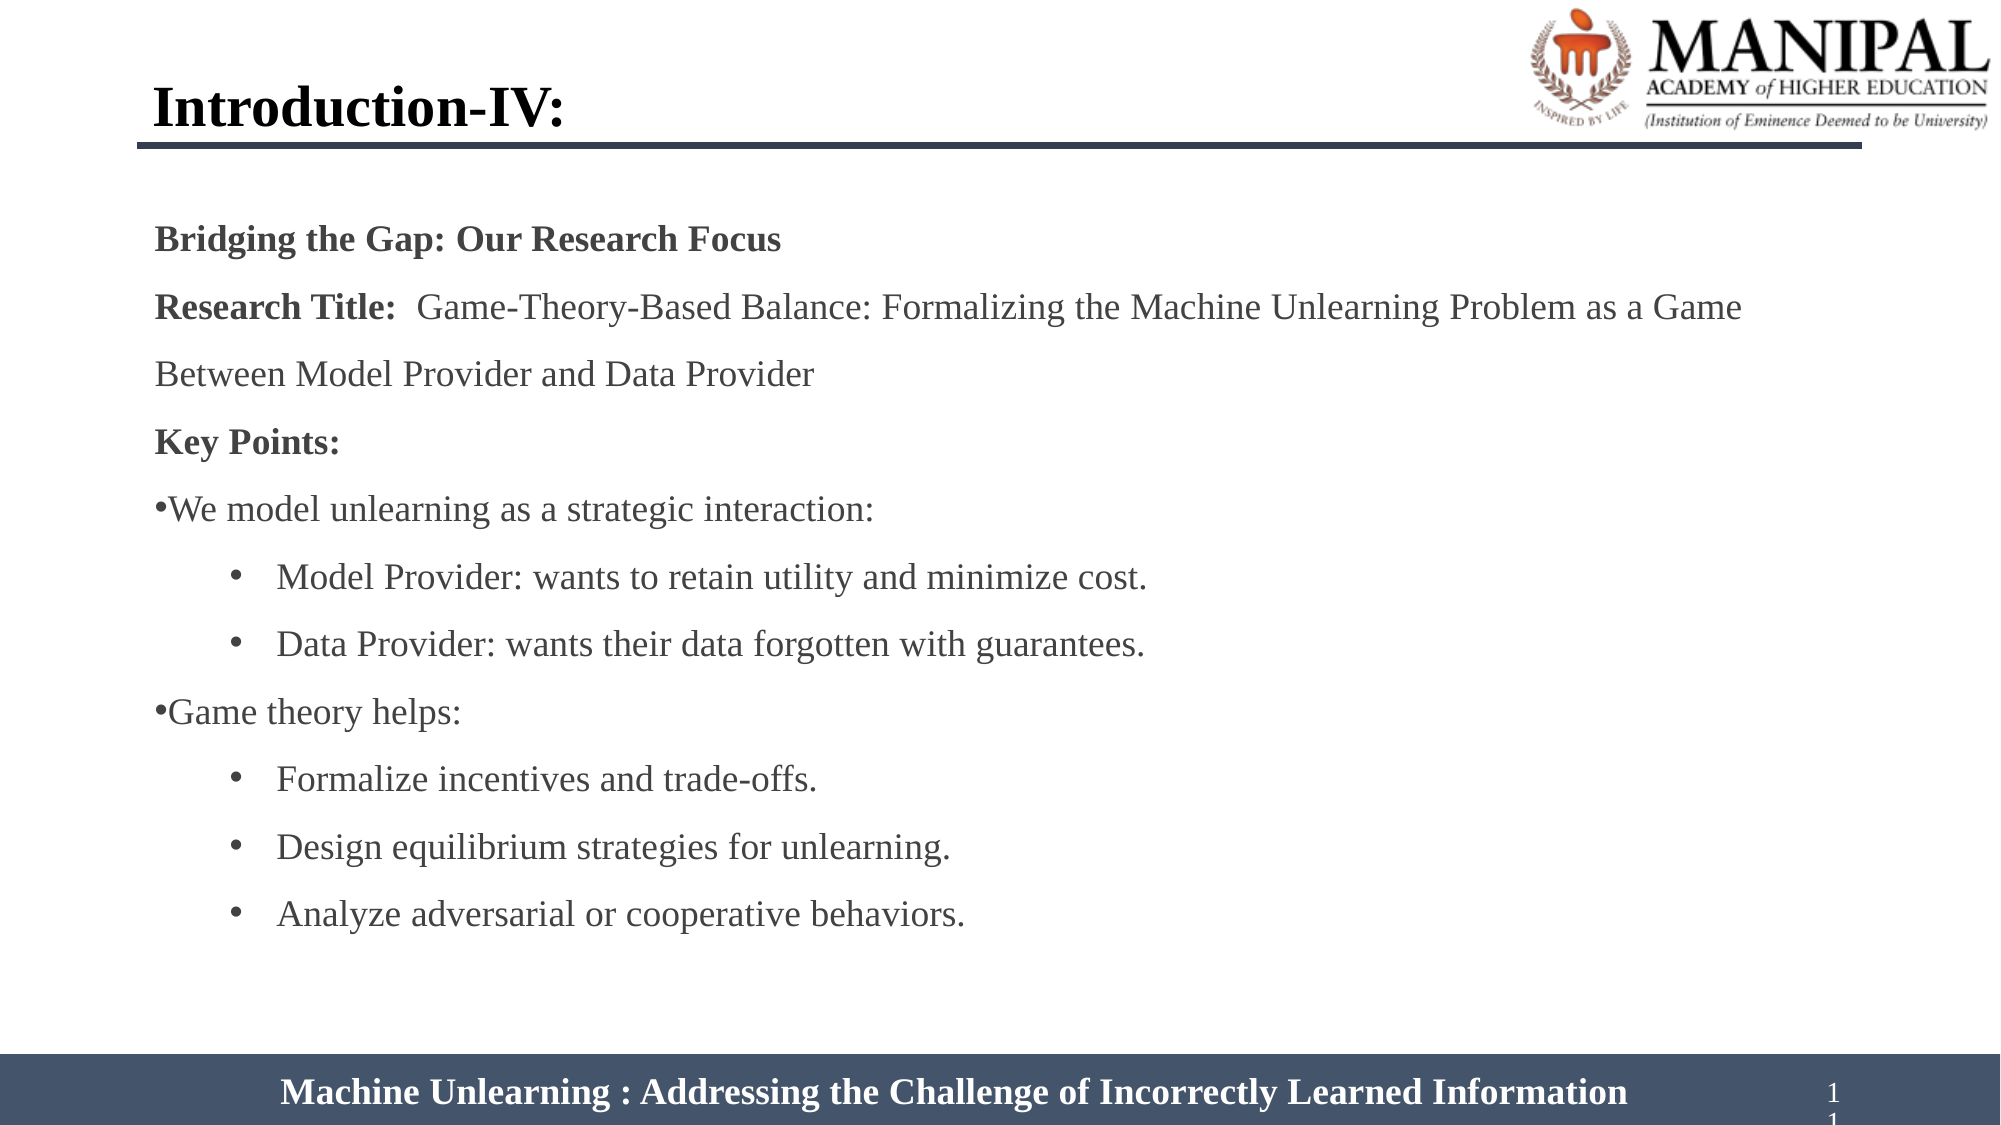

Introduction-IV:
Bridging the Gap: Our Research Focus
Research Title:  Game-Theory-Based Balance: Formalizing the Machine Unlearning Problem as a Game Between Model Provider and Data Provider
Key Points:
We model unlearning as a strategic interaction:
Model Provider: wants to retain utility and minimize cost.
Data Provider: wants their data forgotten with guarantees.
Game theory helps:
Formalize incentives and trade-offs.
Design equilibrium strategies for unlearning.
Analyze adversarial or cooperative behaviors.
Machine Unlearning : Addressing the Challenge of Incorrectly Learned Information
11